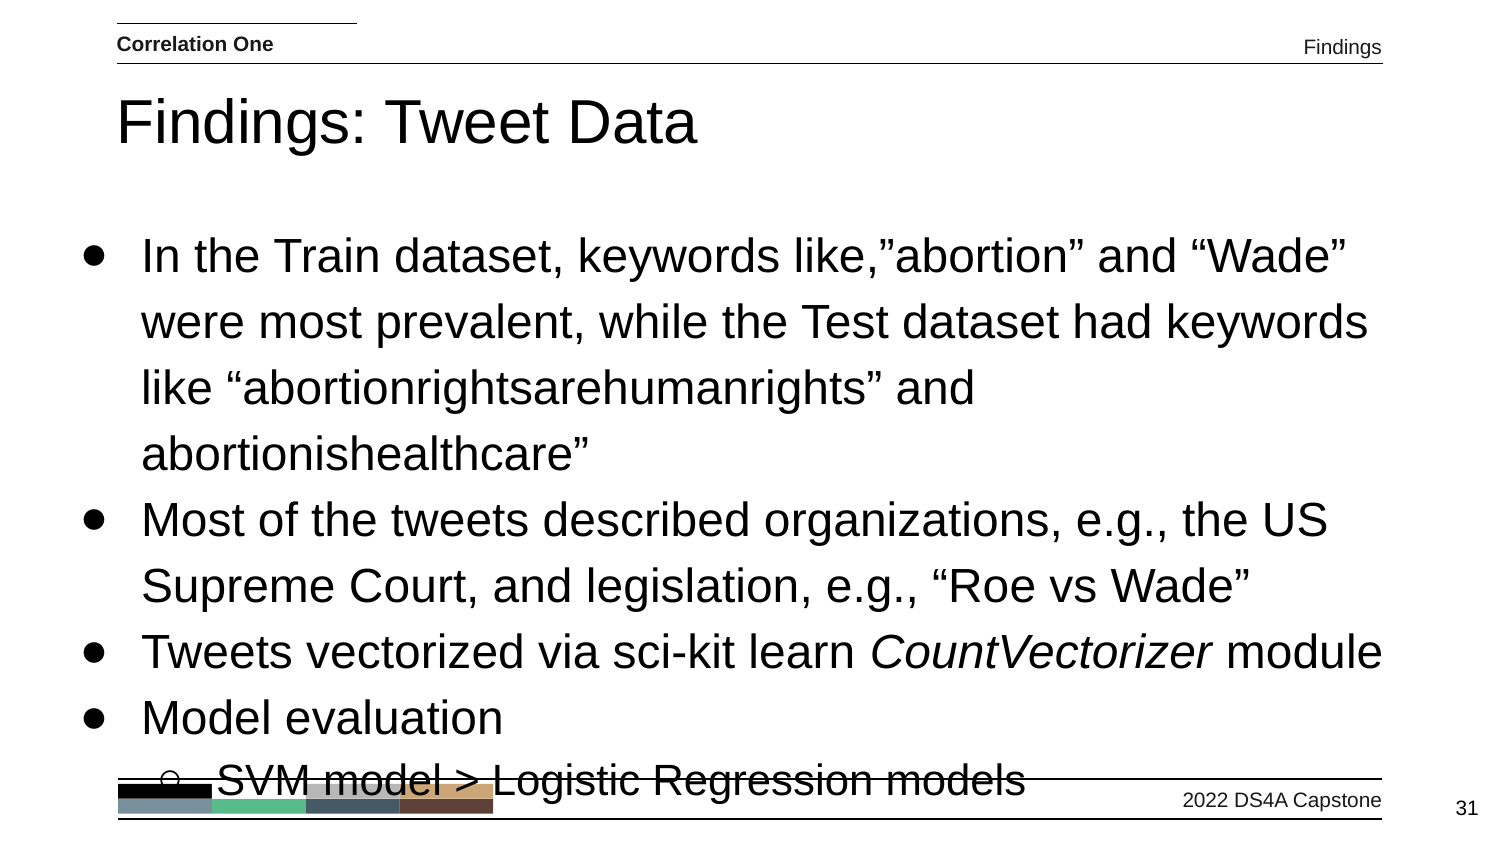

Correlation One
Findings
# Findings: Tweet Data
In the Train dataset, keywords like,”abortion” and “Wade” were most prevalent, while the Test dataset had keywords like “abortionrightsarehumanrights” and abortionishealthcare”
Most of the tweets described organizations, e.g., the US Supreme Court, and legislation, e.g., “Roe vs Wade”
Tweets vectorized via sci-kit learn CountVectorizer module
Model evaluation
SVM model > Logistic Regression models
31
2022 DS4A Capstone